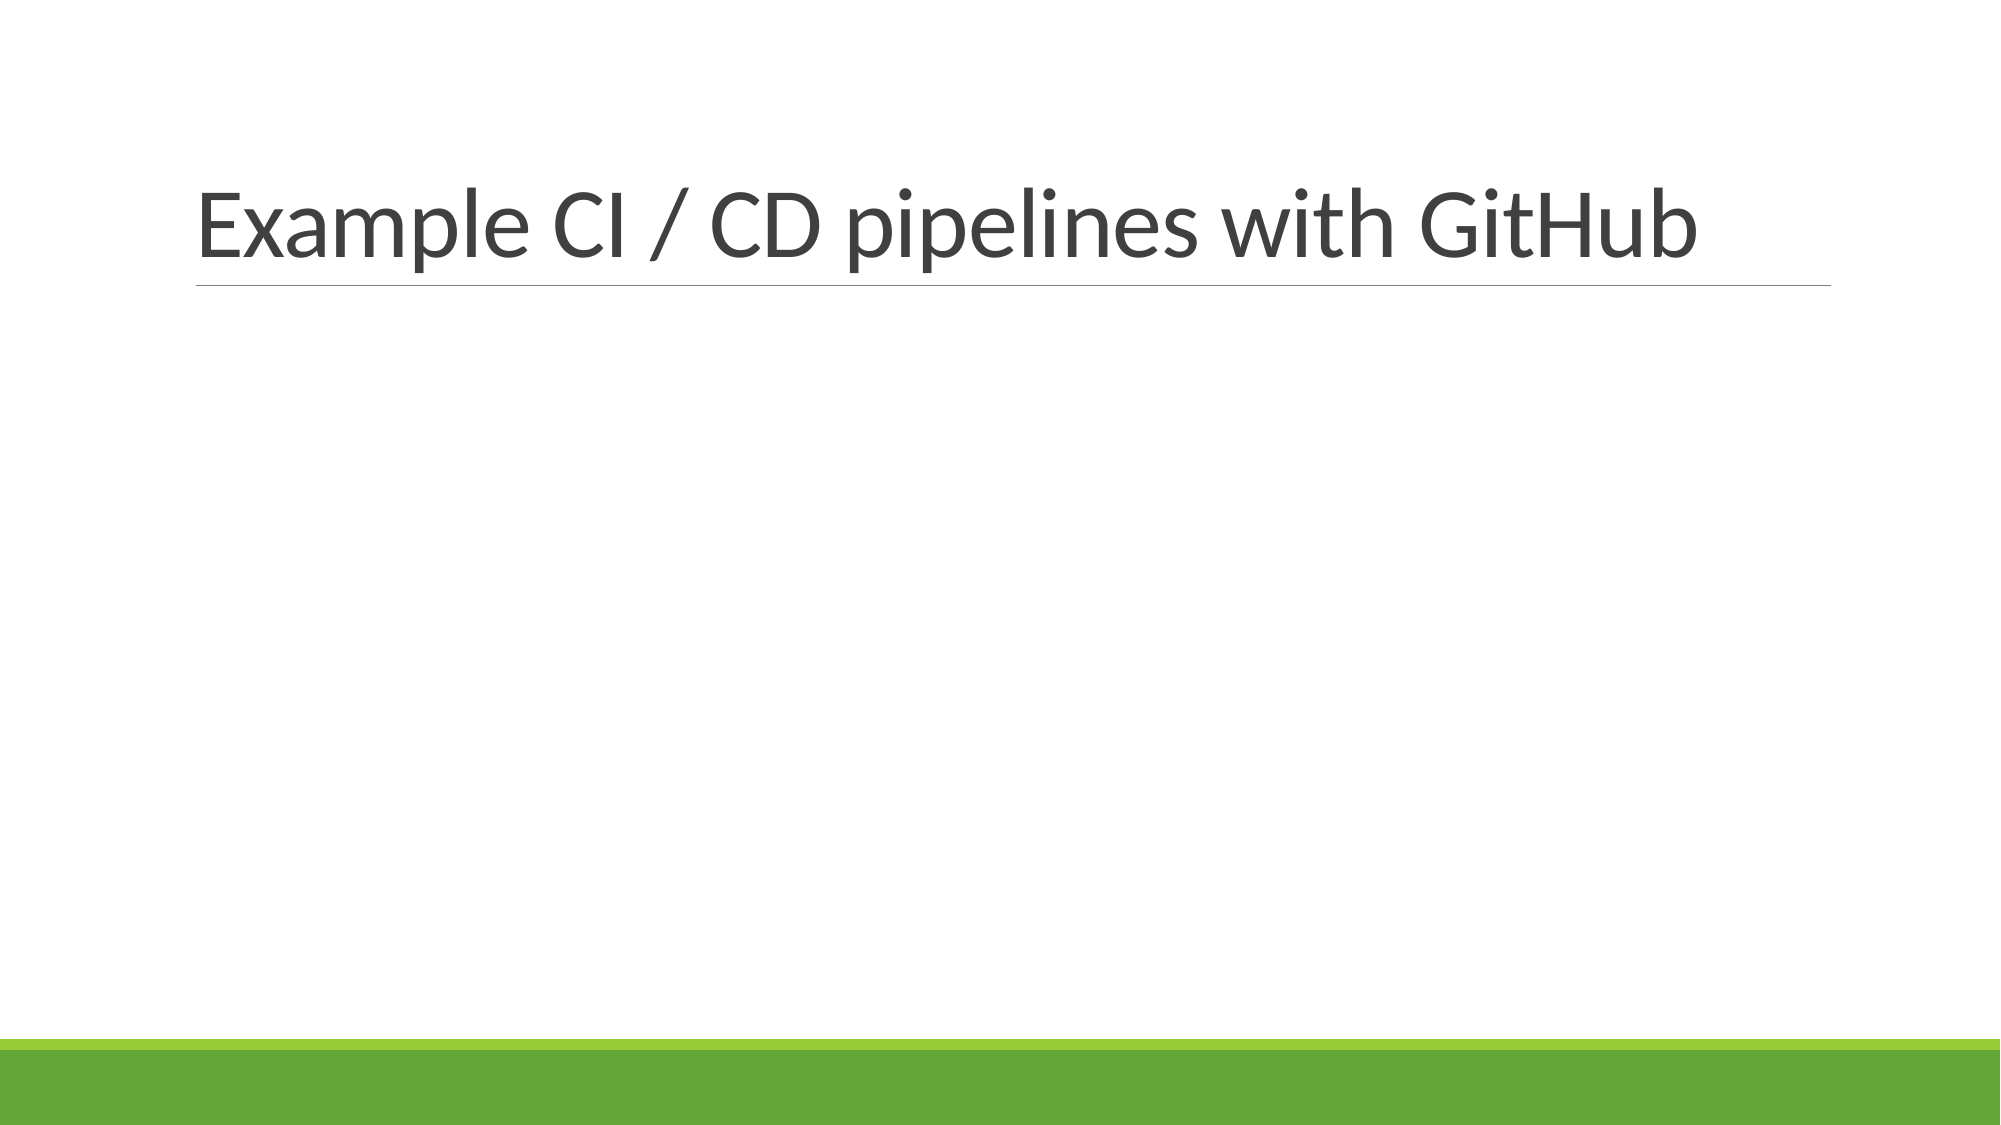

# Example CI / CD pipelines with GitHub